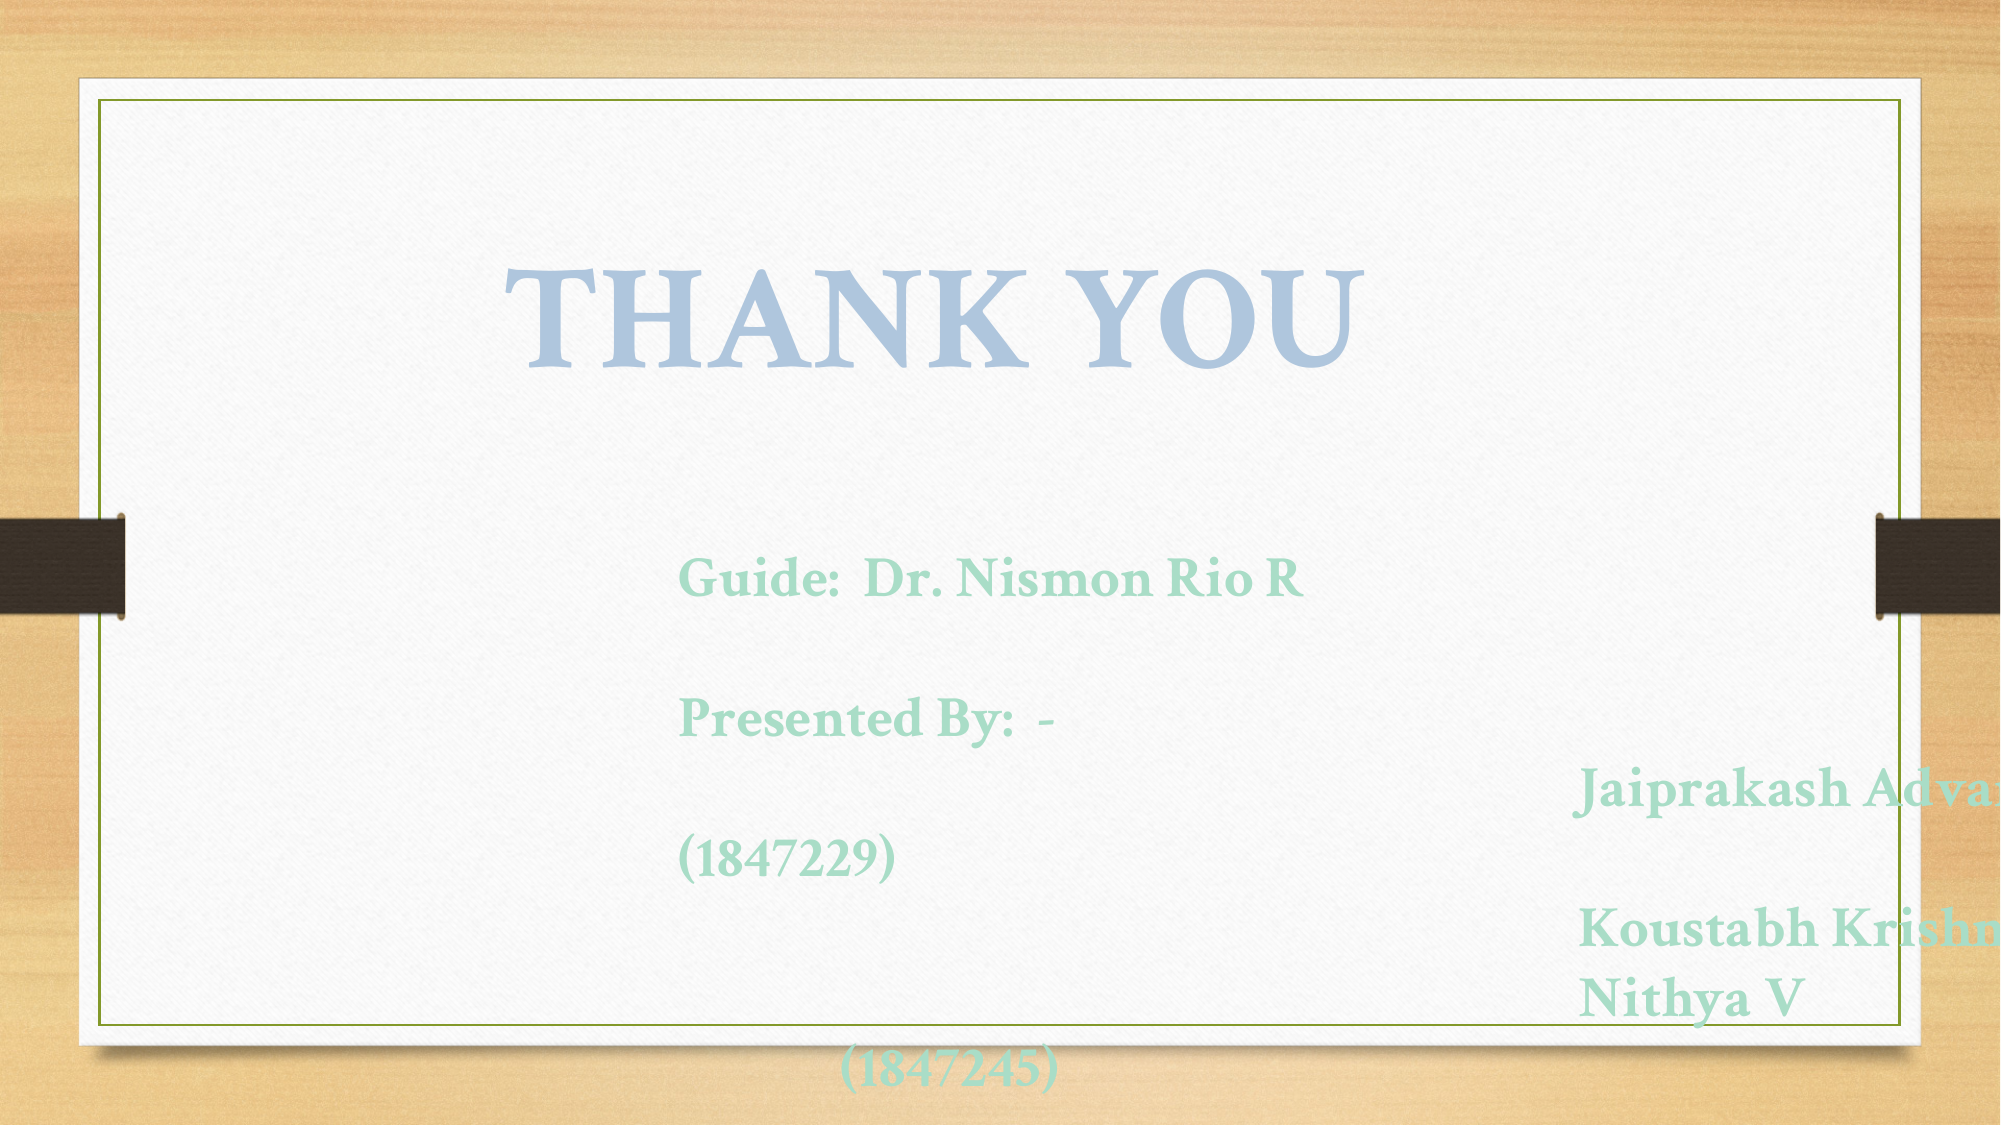

THANK YOU
Guide:  Dr. Nismon Rio R

Presented By:  -
						Jaiprakash Advani (1847229)
						Koustabh Krishna (1847234)
						Nithya V			   	 (1847245)